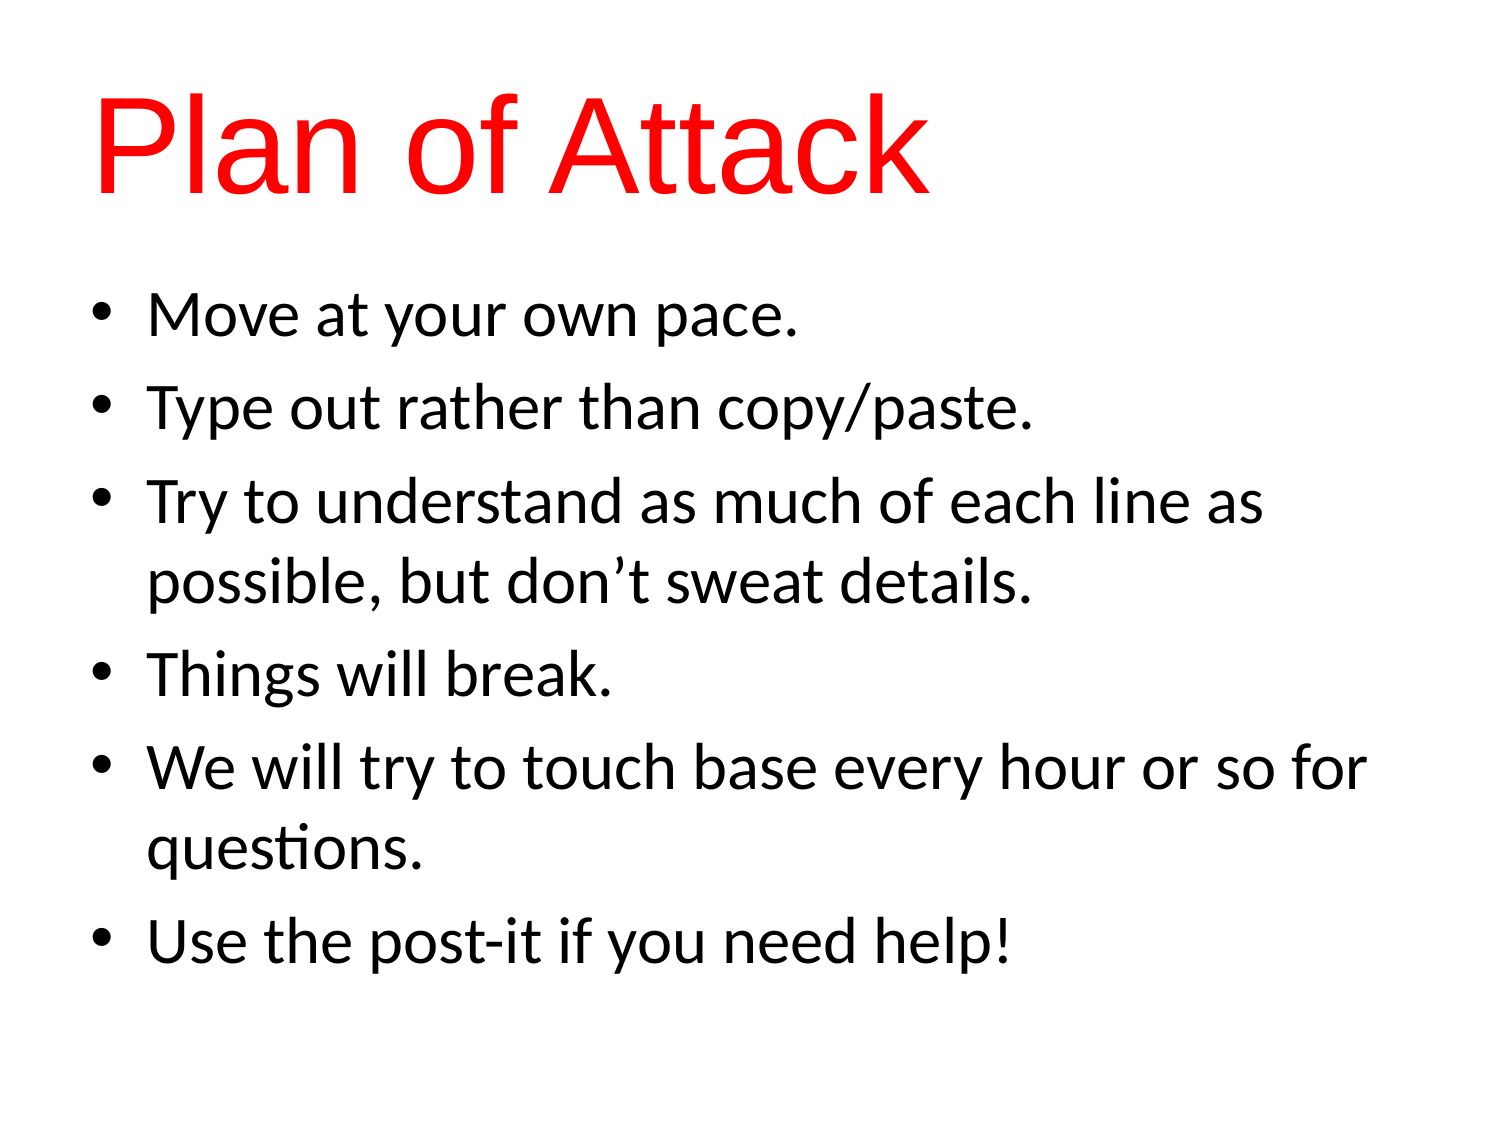

# Plan of Attack
Move at your own pace.
Type out rather than copy/paste.
Try to understand as much of each line as possible, but don’t sweat details.
Things will break.
We will try to touch base every hour or so for questions.
Use the post-it if you need help!